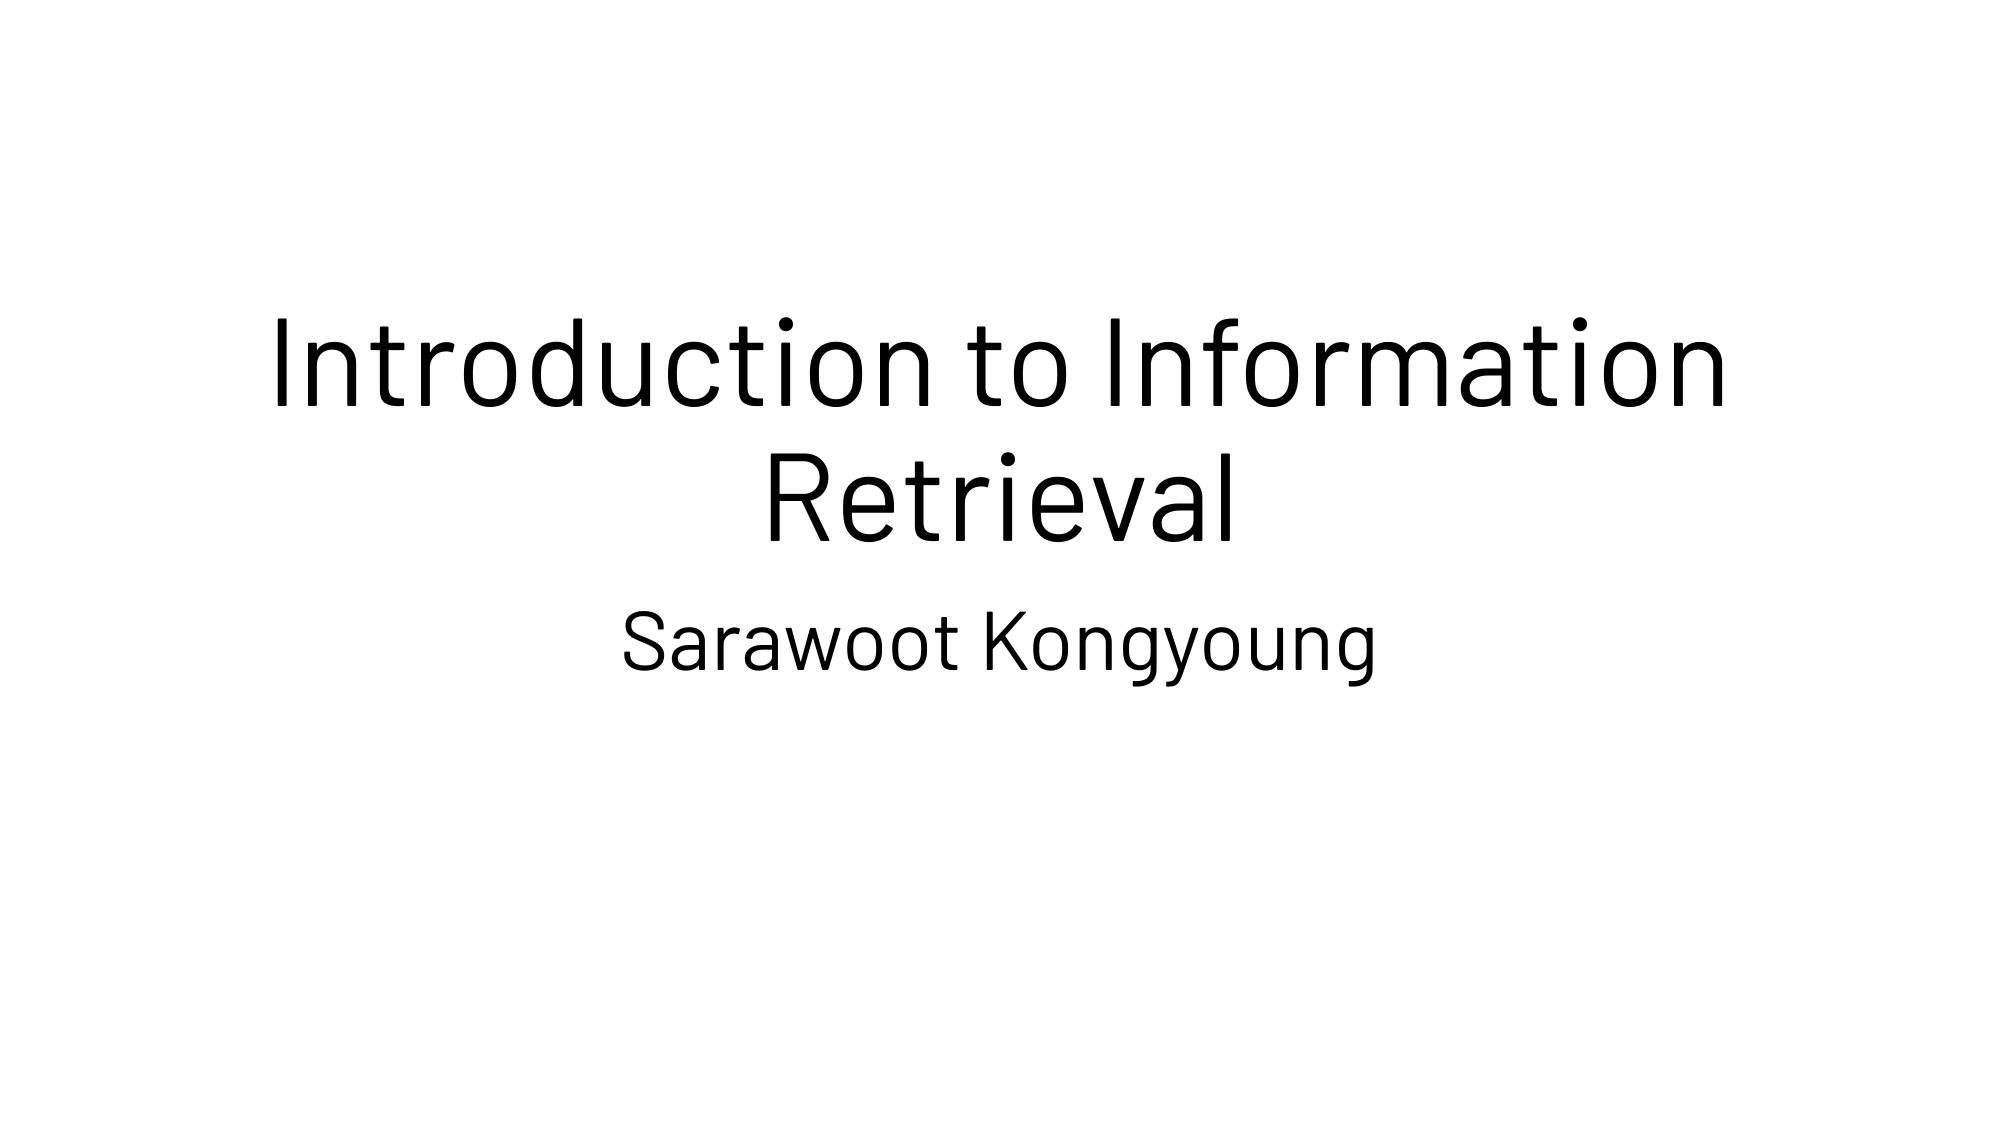

# Introduction to Information Retrieval
Sarawoot Kongyoung